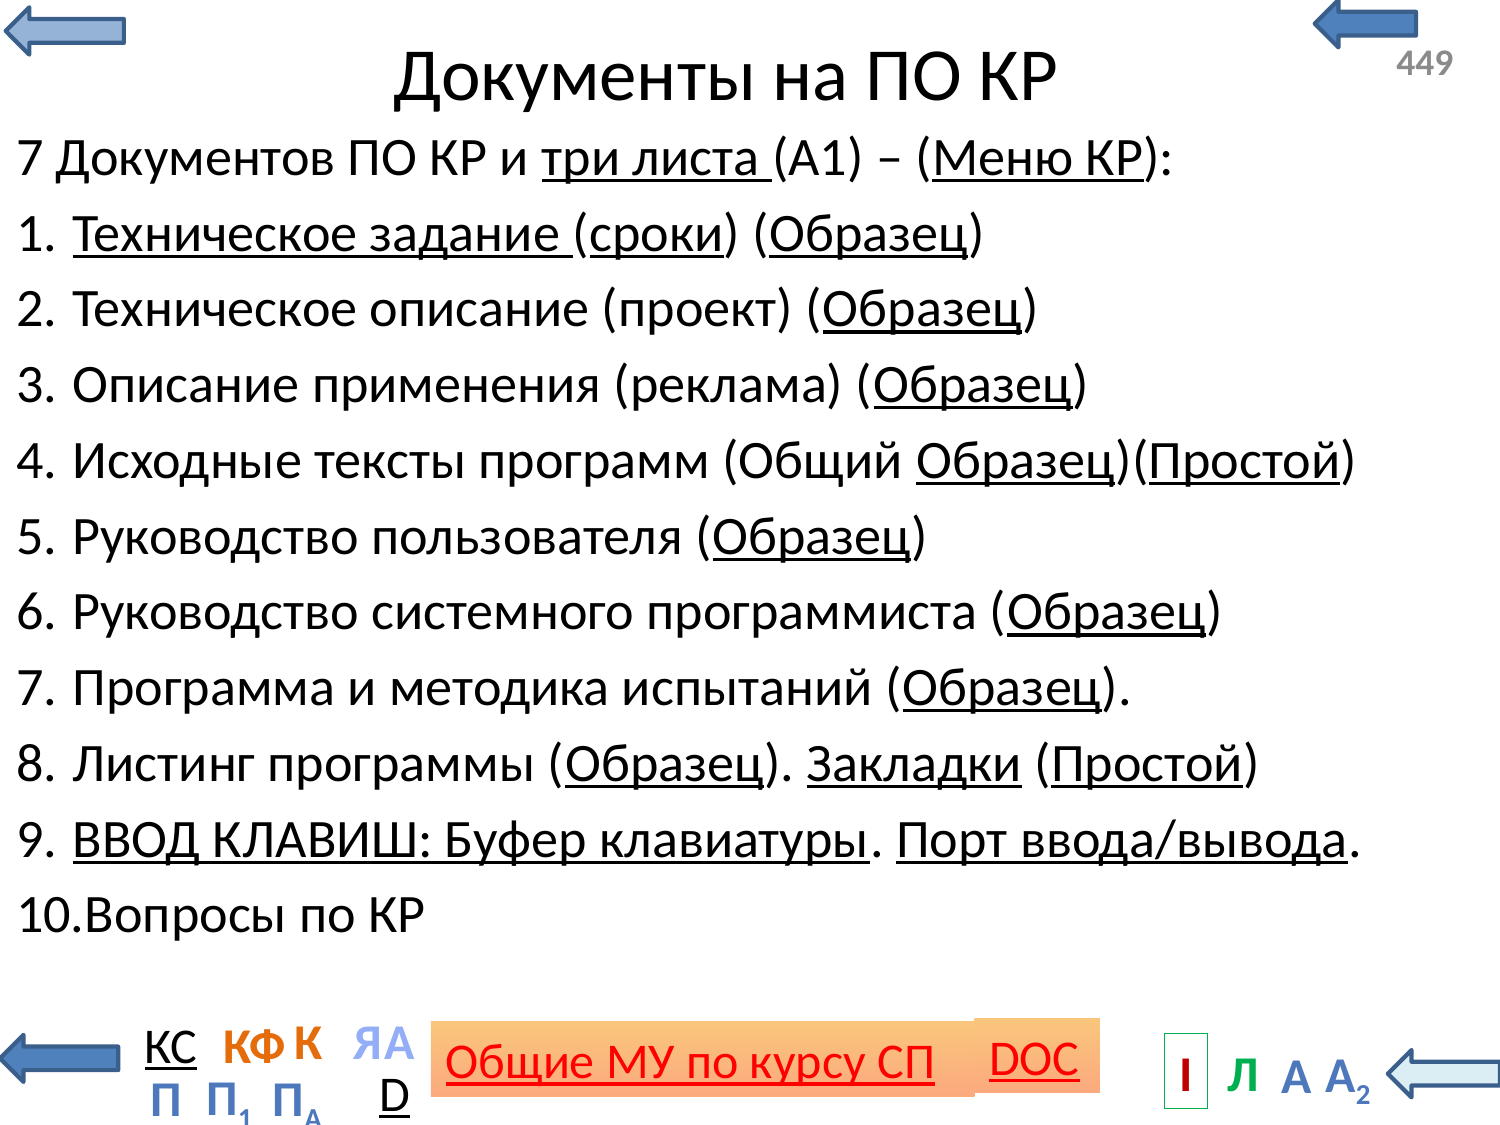

# Документы на ПО КР
7 Документов ПО КР и три листа (А1) – (Меню КР):
Техническое задание (сроки) (Образец)
Техническое описание (проект) (Образец)
Описание применения (реклама) (Образец)
Исходные тексты программ (Общий Образец)(Простой)
Руководство пользователя (Образец)
Руководство системного программиста (Образец)
Программа и методика испытаний (Образец).
Листинг программы (Образец). Закладки (Простой)
ВВОД КЛАВИШ: Буфер клавиатуры. Порт ввода/вывода.
Вопросы по КР